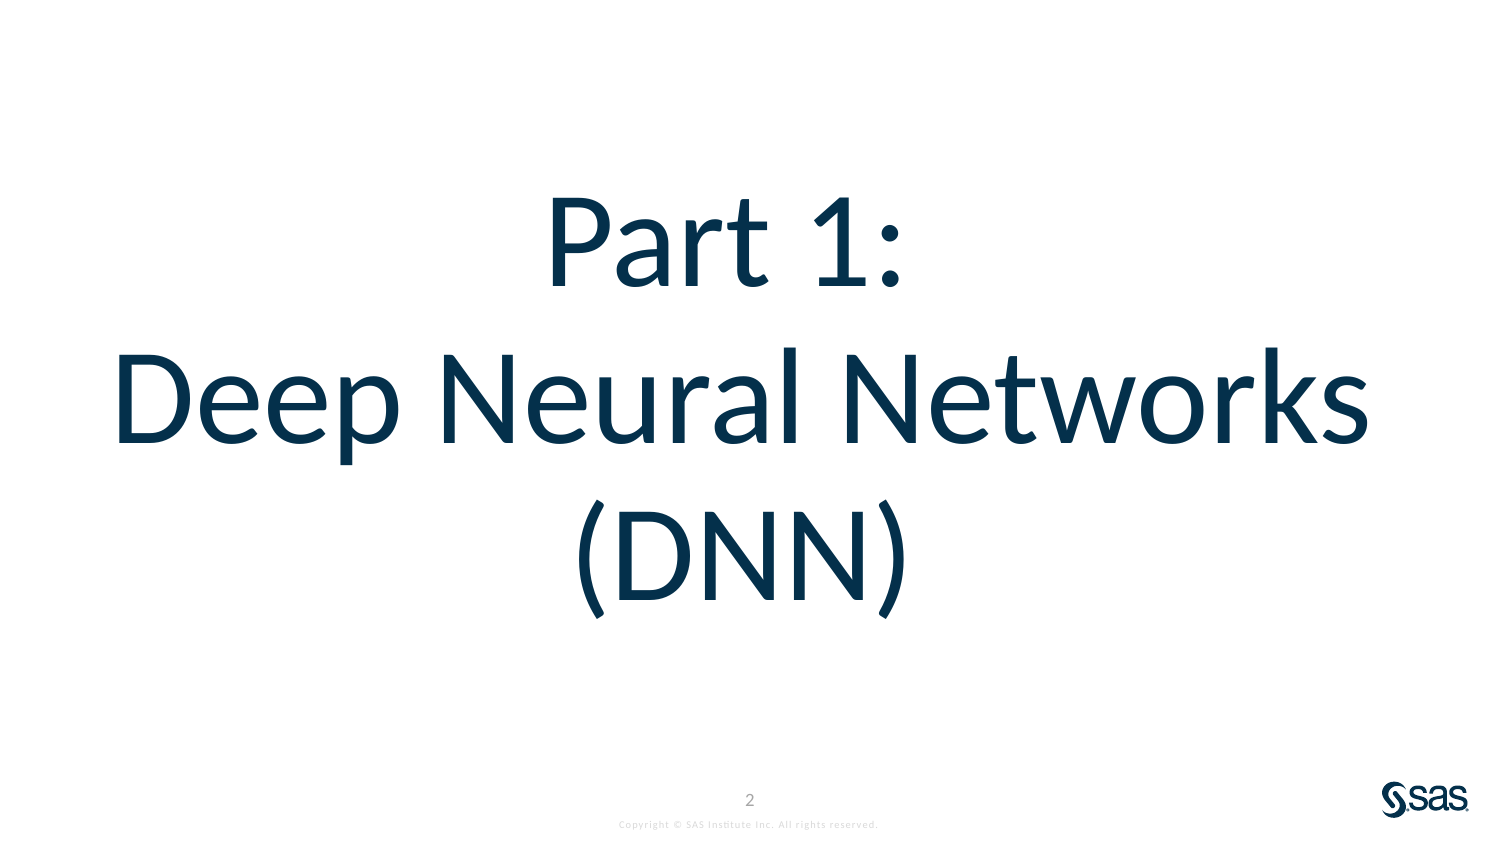

Part 1:
Deep Neural Networks
(DNN)
2